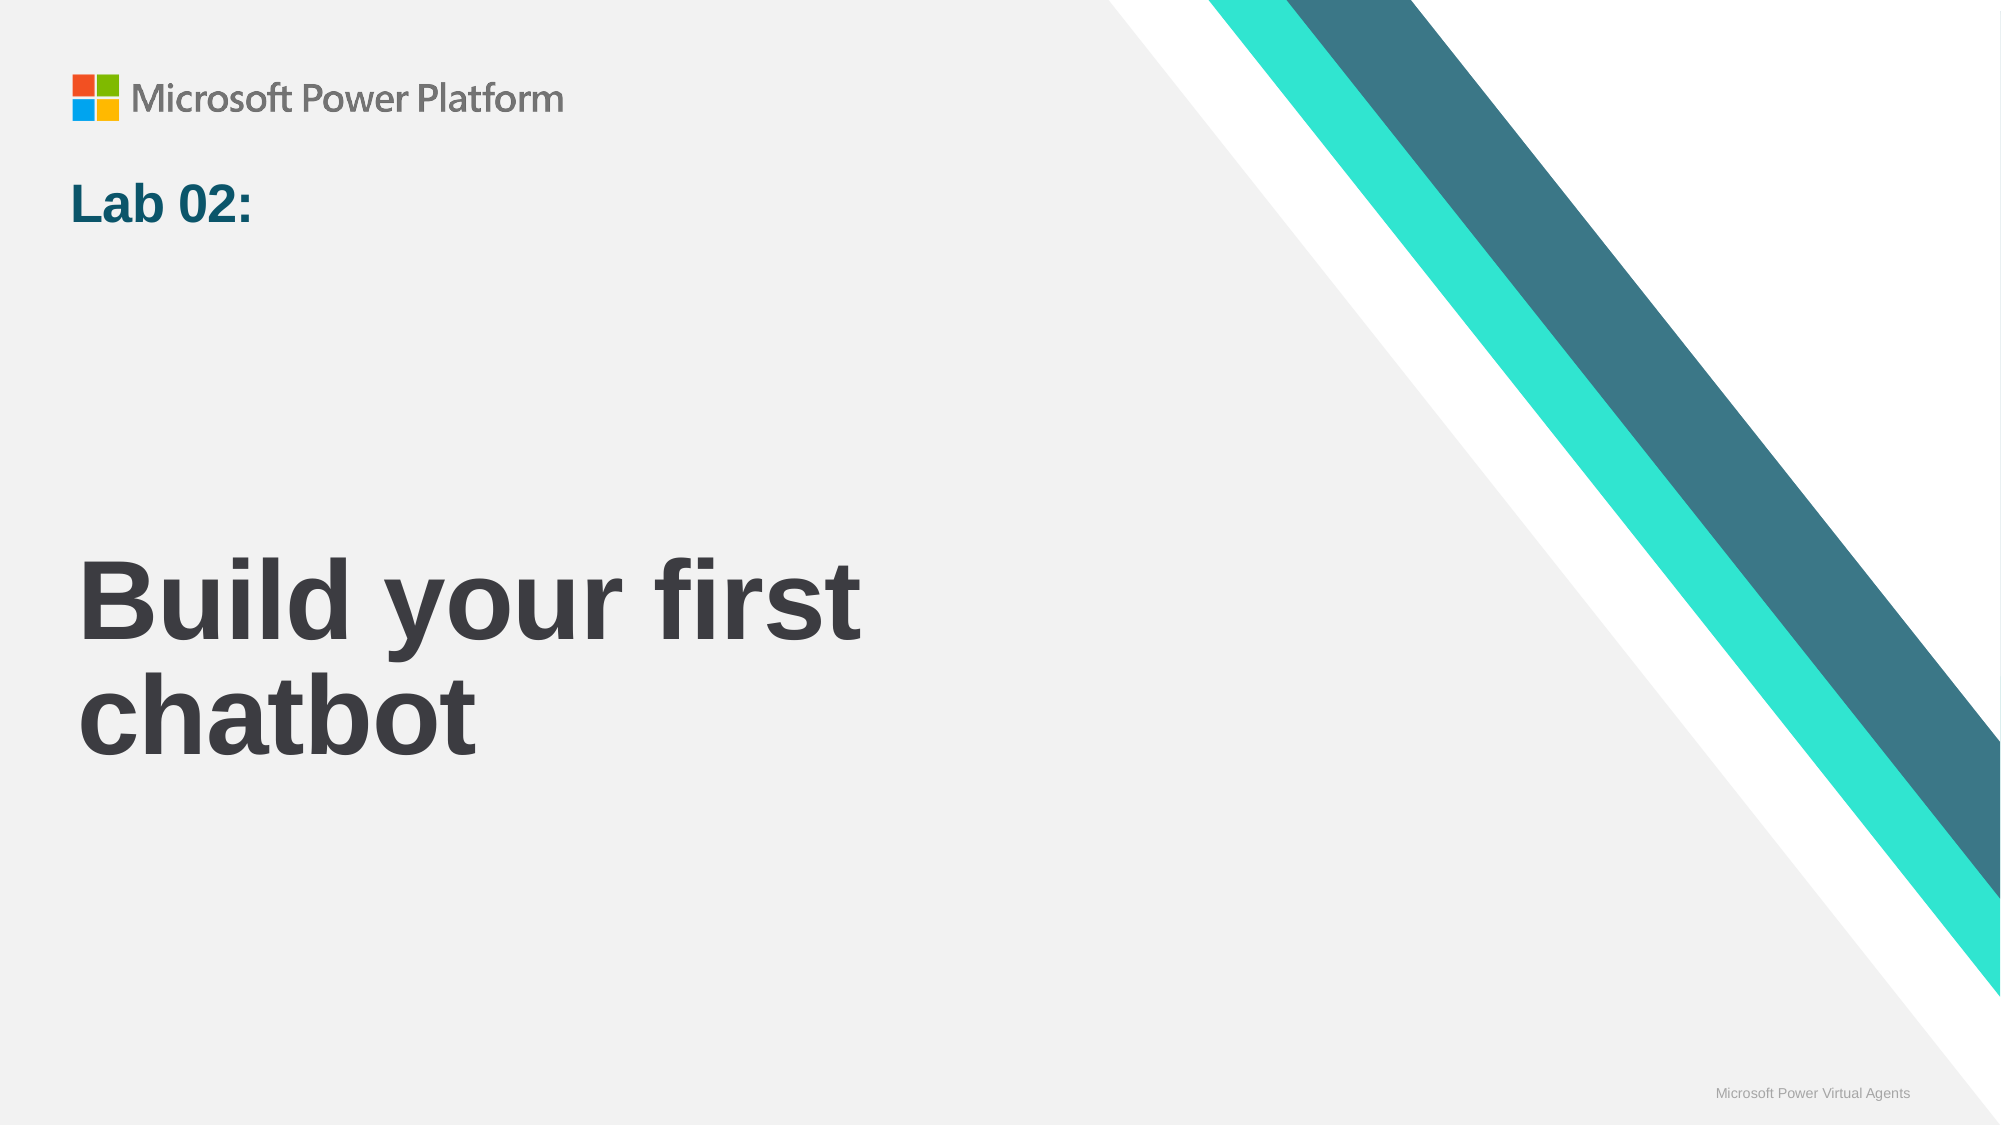

# Lab 02:
Build your first chatbot